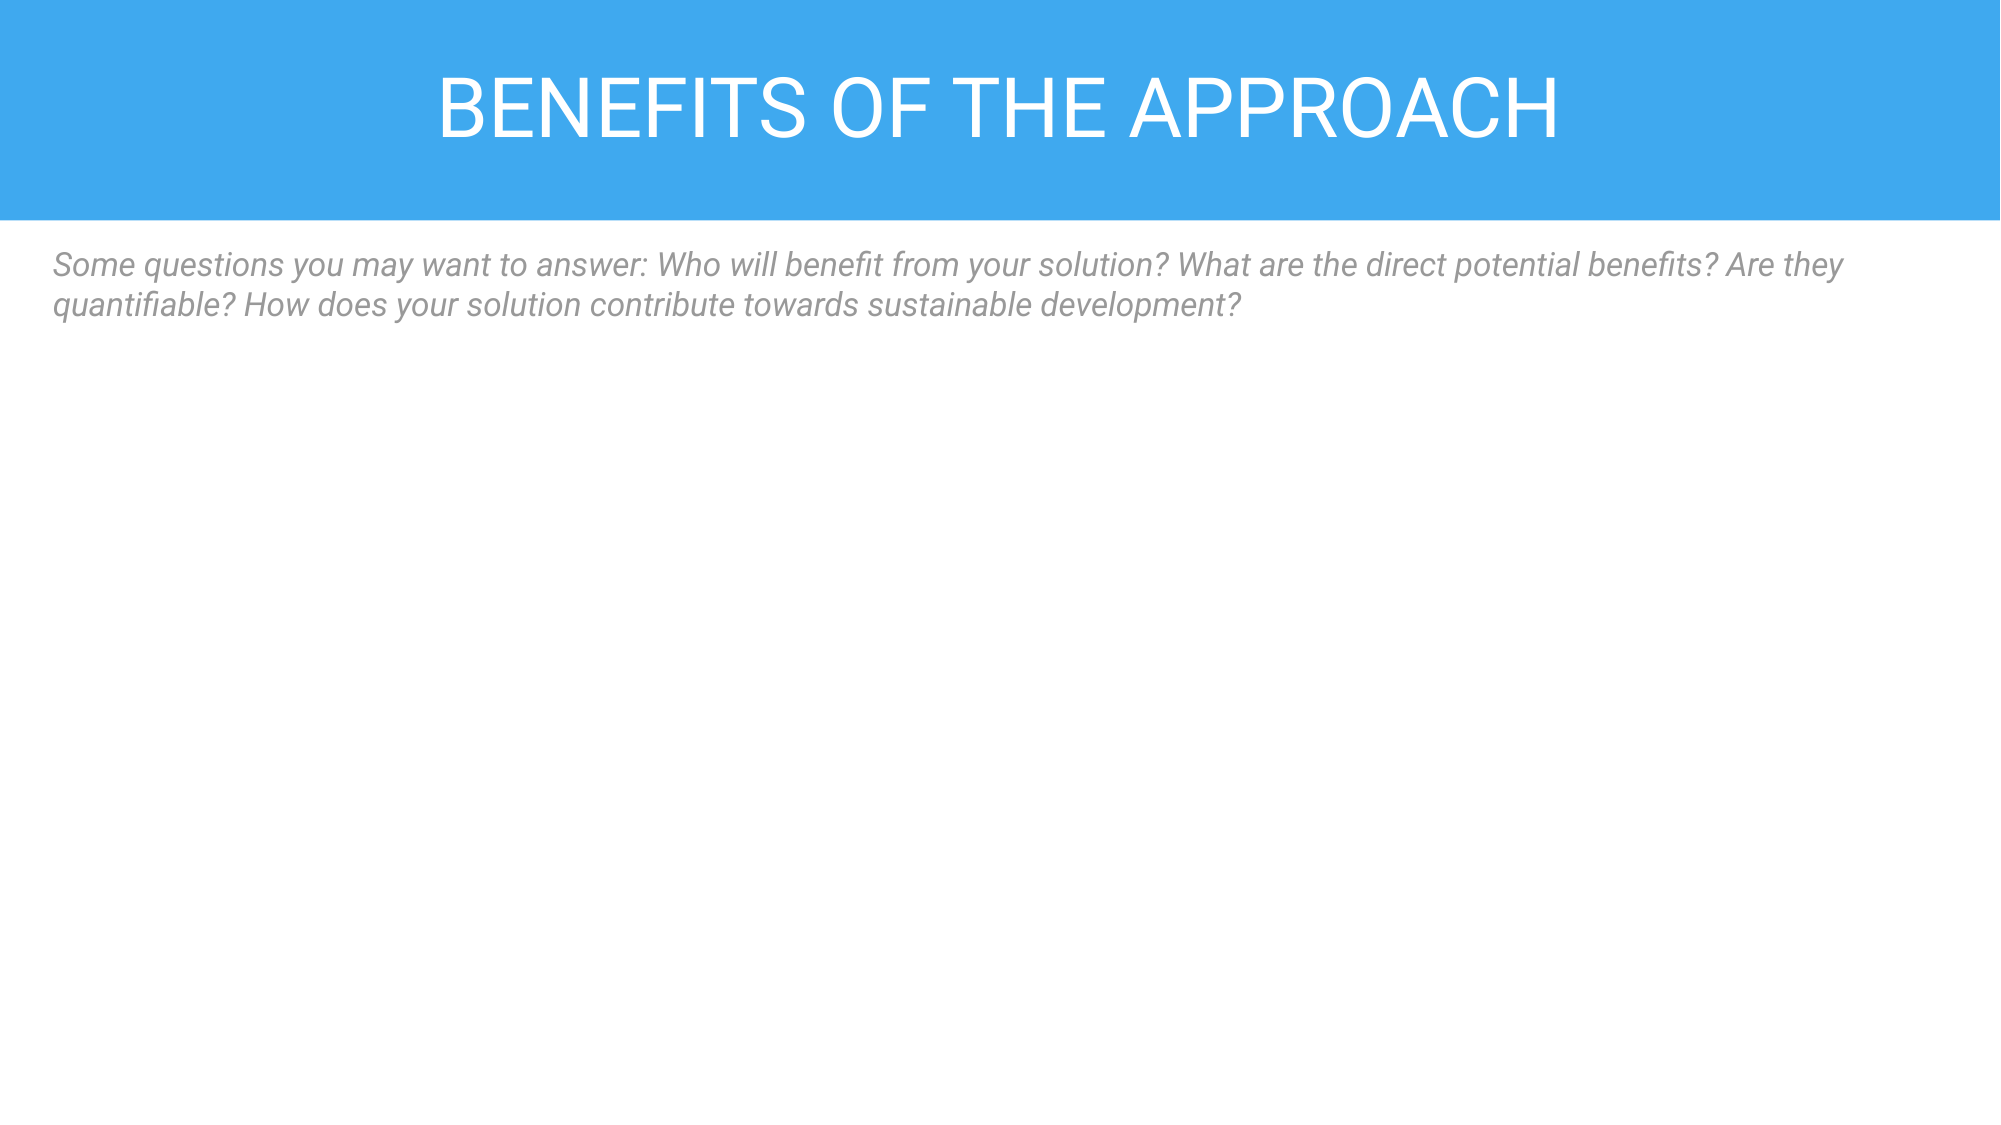

# BENEFITS OF THE APPROACH
Some questions you may want to answer: Who will benefit from your solution? What are the direct potential benefits? Are they quantifiable? How does your solution contribute towards sustainable development?